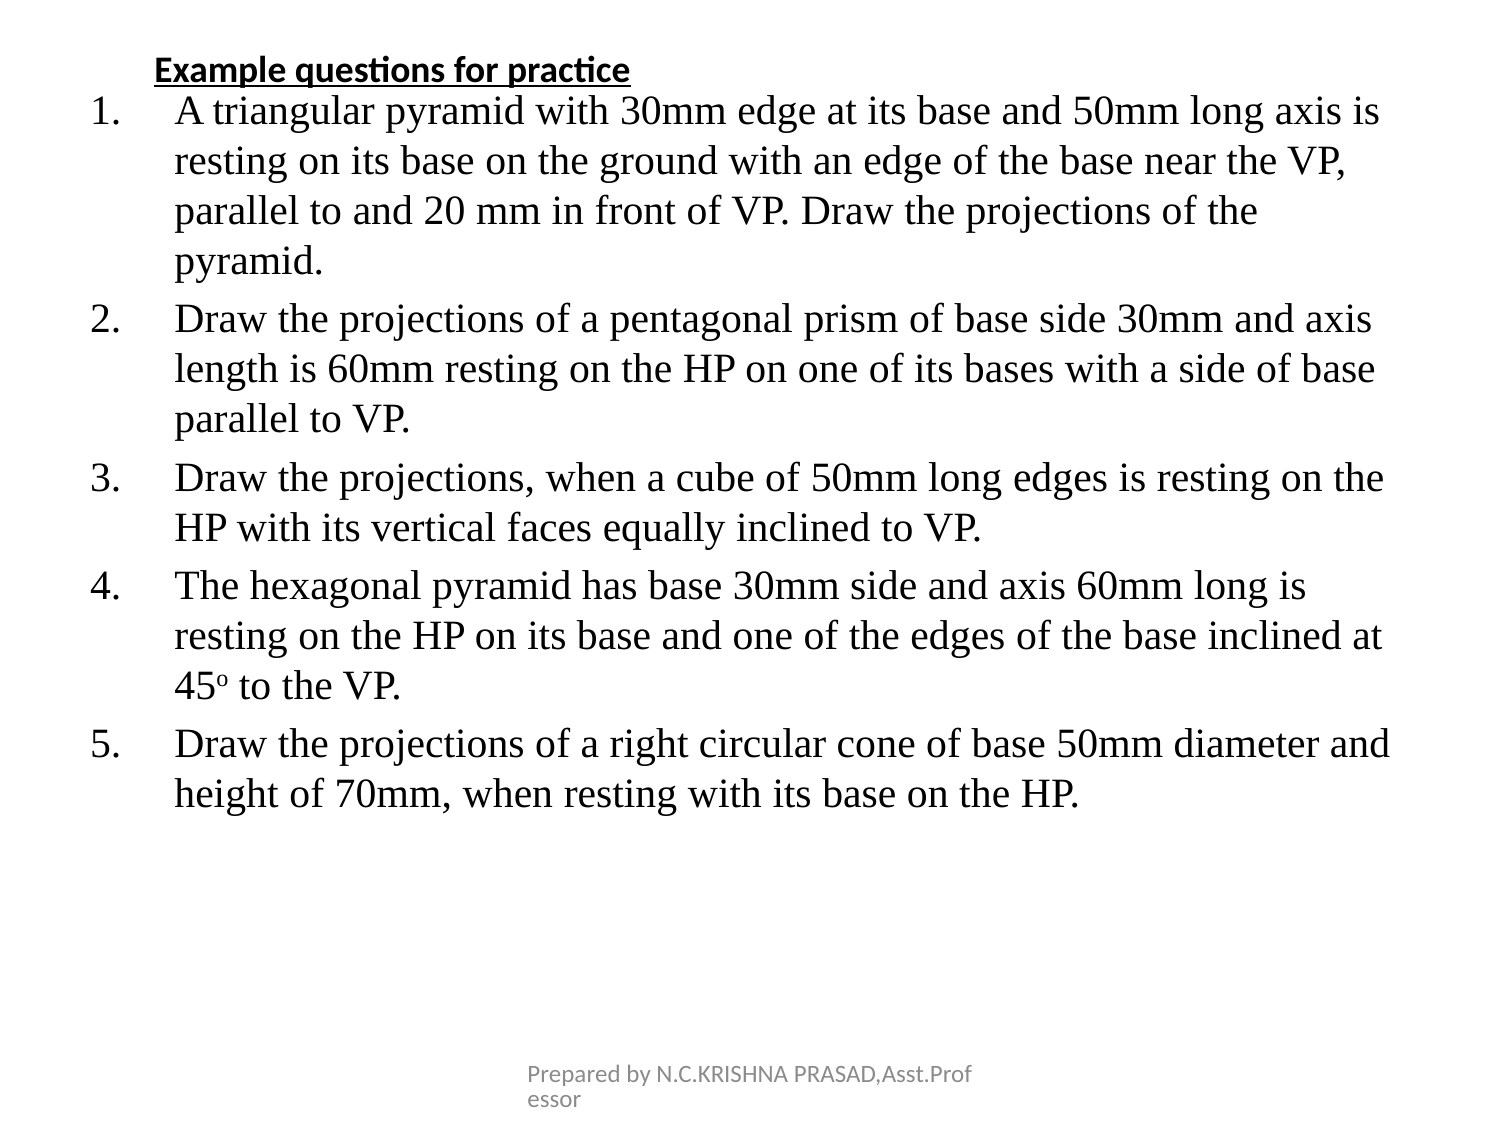

Example questions for practice
#
A triangular pyramid with 30mm edge at its base and 50mm long axis is resting on its base on the ground with an edge of the base near the VP, parallel to and 20 mm in front of VP. Draw the projections of the pyramid.
Draw the projections of a pentagonal prism of base side 30mm and axis length is 60mm resting on the HP on one of its bases with a side of base parallel to VP.
Draw the projections, when a cube of 50mm long edges is resting on the HP with its vertical faces equally inclined to VP.
The hexagonal pyramid has base 30mm side and axis 60mm long is resting on the HP on its base and one of the edges of the base inclined at 45o to the VP.
Draw the projections of a right circular cone of base 50mm diameter and height of 70mm, when resting with its base on the HP.

Prepared by N.C.KRISHNA PRASAD,Asst.Professor